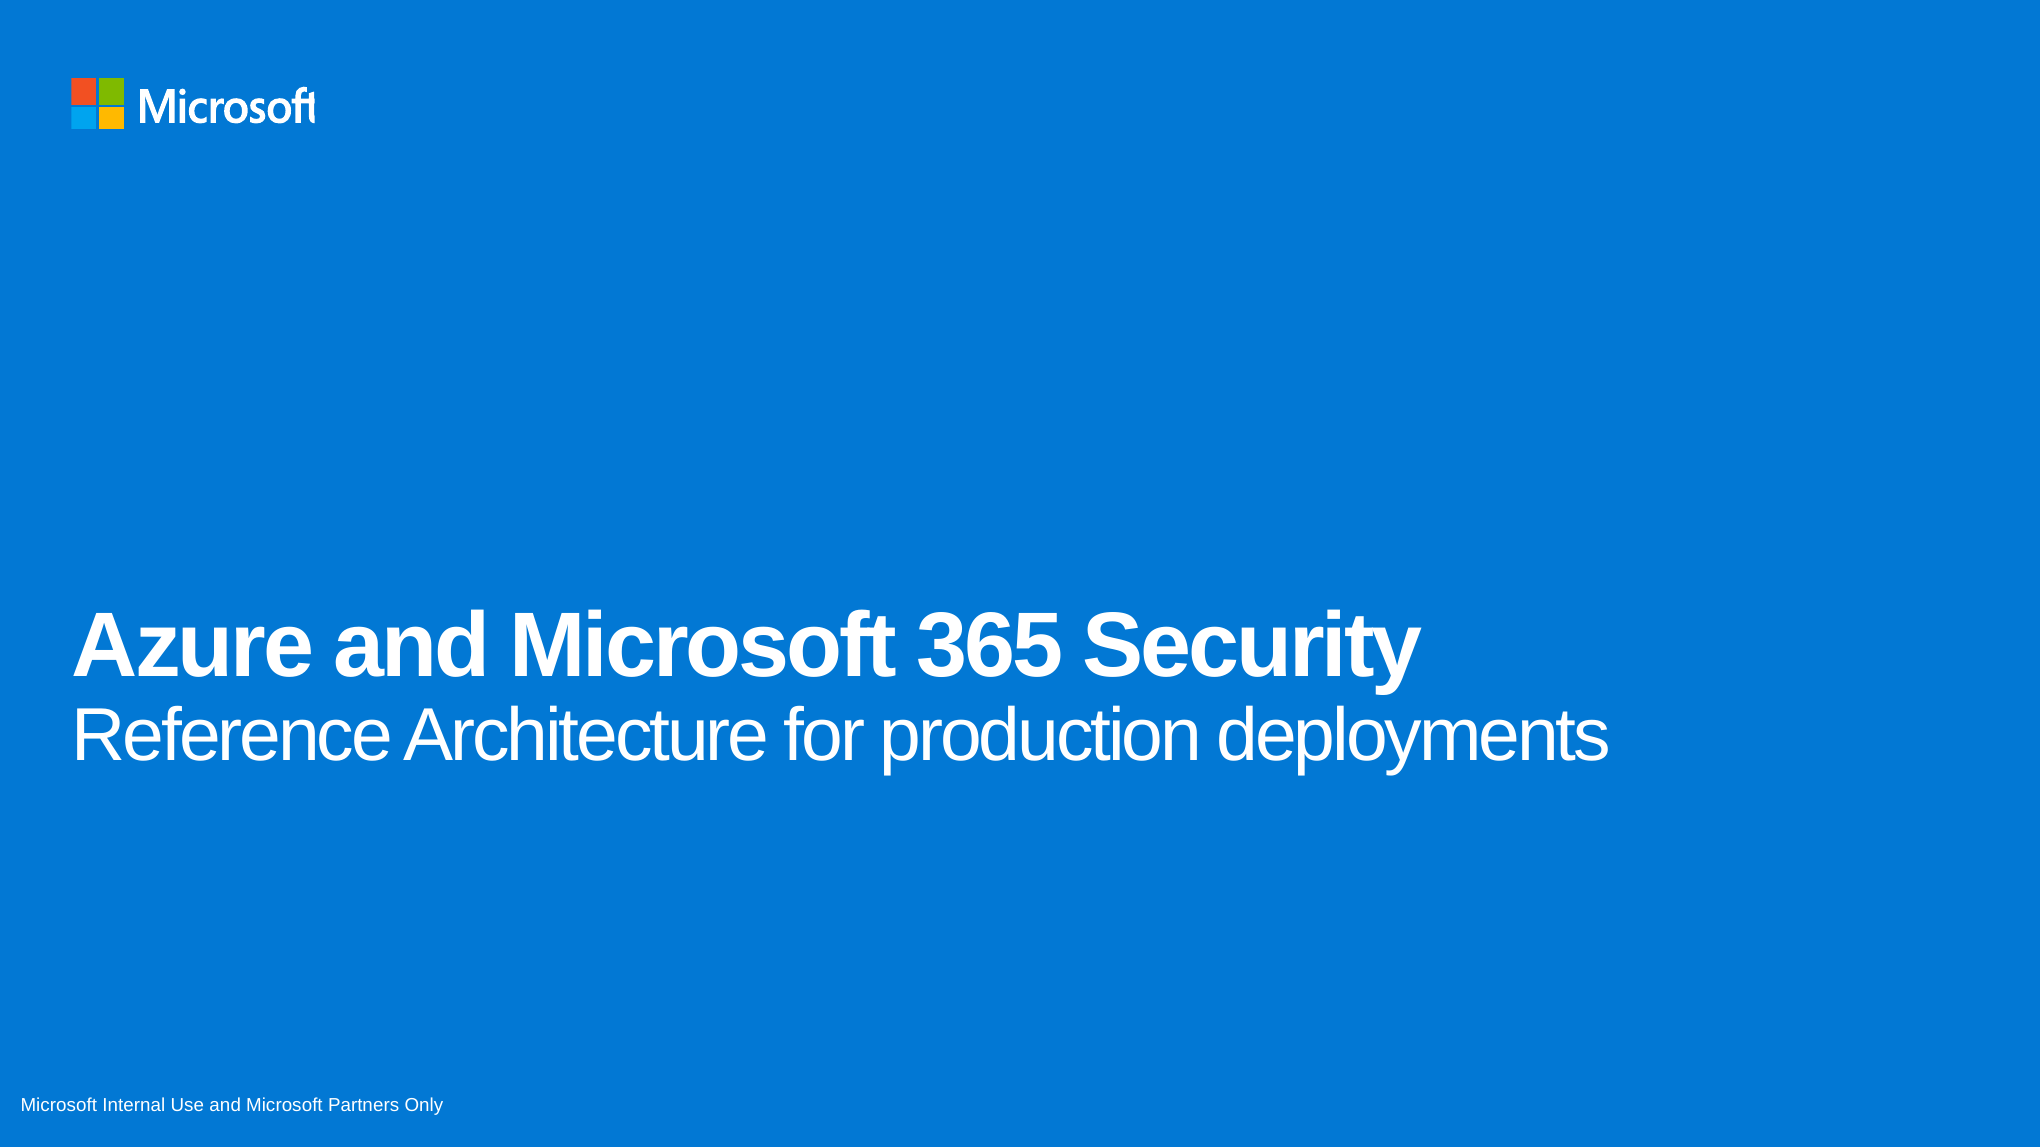

# Azure and Microsoft 365 Security Reference Architecture for production deployments
Microsoft Internal Use and Microsoft Partners Only